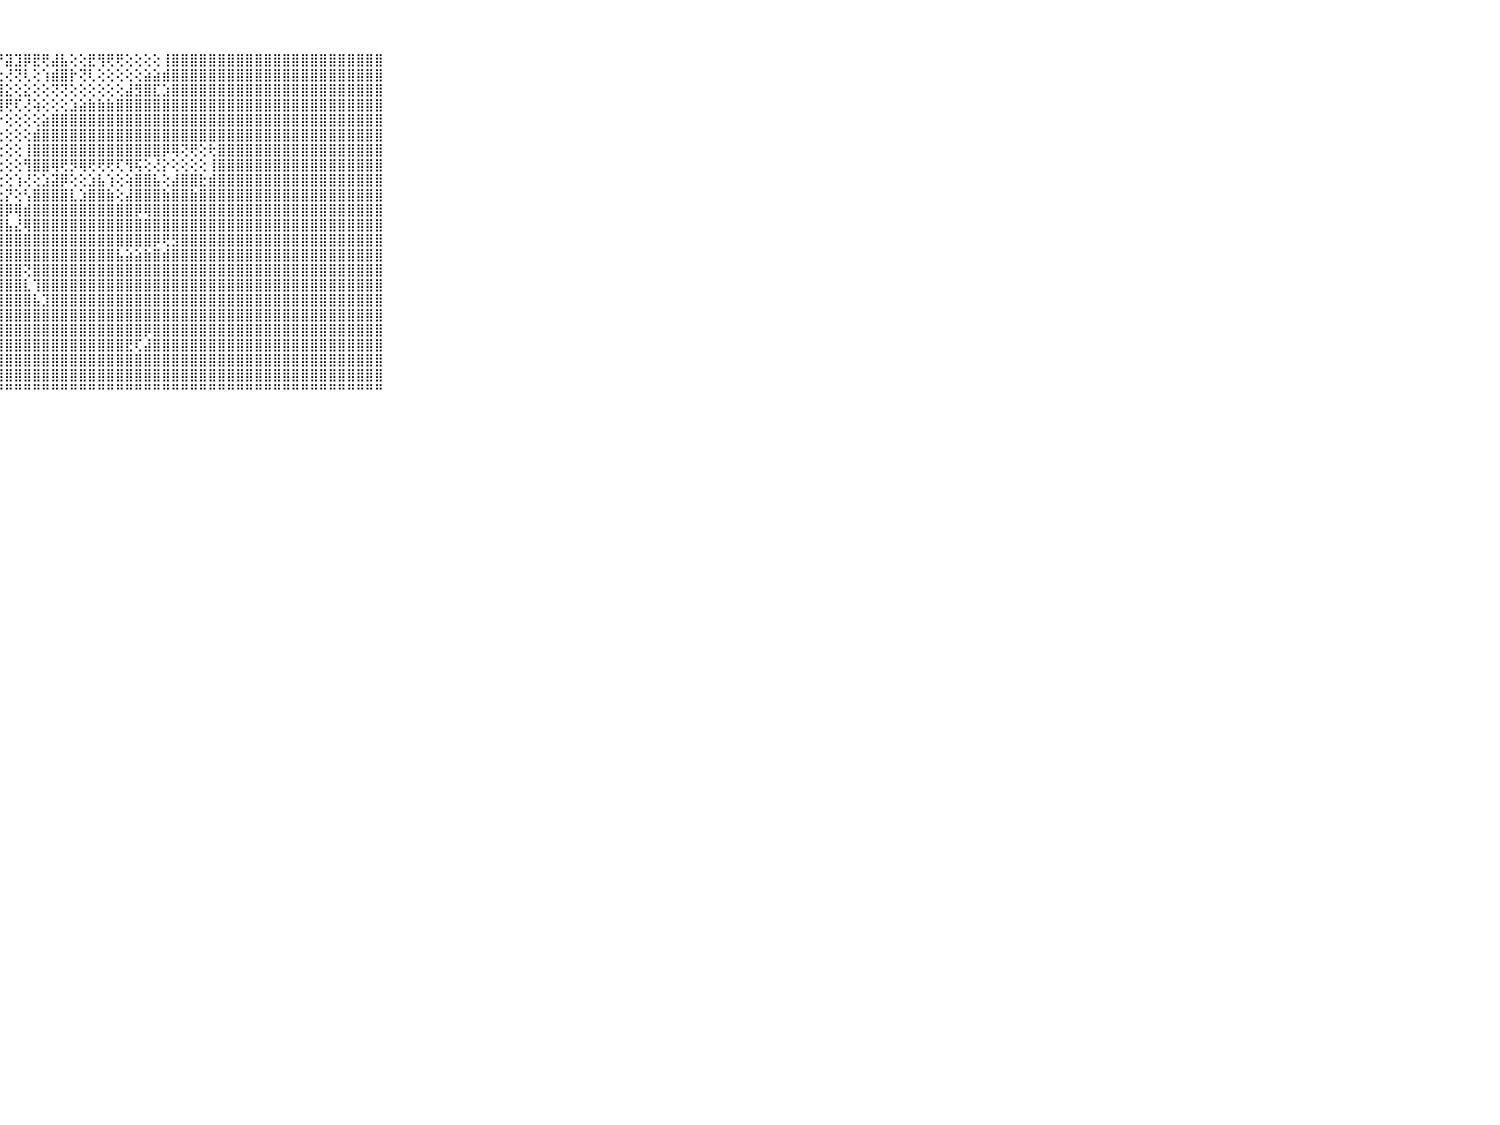

⠀⠀⠀⠀⠀⠀⠀⠀⠀⠀⠀⣿⣿⣿⣿⣿⣿⣿⣿⣿⣿⣿⣿⣿⣿⣿⣿⡟⣽⣹⡿⣟⢟⣼⣧⢕⢕⣟⢻⢟⢟⢕⢕⢕⢕⢸⣿⣿⣿⣿⣿⣿⣿⣿⣿⣿⣿⣿⣿⣿⣿⣿⣿⣿⣿⣿⣿⣿⣿⠀⠀⠀⠀⠀⠀⠀⠀⠀⠀⠀⠀
⠀⠀⠀⠀⠀⠀⠀⠀⠀⠀⠀⣿⣿⣿⣿⣿⣿⣿⣿⣿⣿⣿⣿⣿⣿⣿⢟⢕⢜⢝⢇⢕⢱⣾⣿⡗⢝⢇⢕⢕⢕⢕⢕⣵⣵⣾⣿⣿⣿⣿⣿⣿⣿⣿⣿⣿⣿⣿⣿⣿⣿⣿⣿⣿⣿⣿⣿⣿⣿⠀⠀⠀⠀⠀⠀⠀⠀⠀⠀⠀⠀
⠀⠀⠀⠀⠀⠀⠀⠀⠀⠀⠀⣿⣿⣿⣿⣿⣿⣿⣿⣿⣿⣿⣿⣿⣿⢕⣱⣿⣕⢕⣕⢕⢕⢝⢝⢕⢕⢕⢕⢕⢕⣼⣻⣿⣏⣱⣿⣿⣿⣿⣿⣿⣿⣿⣿⣿⣿⣿⣿⣿⣿⣿⣿⣿⣿⣿⣿⣿⣿⠀⠀⠀⠀⠀⠀⠀⠀⠀⠀⠀⠀
⠀⠀⠀⠀⠀⠀⠀⠀⠀⠀⠀⣿⣿⣿⣿⣿⣿⣿⣿⣿⣿⣿⣿⣿⣯⢜⢞⢿⢟⢏⢜⢵⢕⢕⢕⣱⣵⣷⣷⣷⣿⣿⣿⣿⣿⣿⣿⣿⣿⣿⣿⣿⣿⣿⣿⣿⣿⣿⣿⣿⣿⣿⣿⣿⣿⣿⣿⣿⣿⠀⠀⠀⠀⠀⠀⠀⠀⠀⠀⠀⠀
⠀⠀⠀⠀⠀⠀⠀⠀⠀⠀⠀⣿⣿⣿⣿⣿⣿⣿⣿⣿⣿⣿⣿⣿⢝⢣⢇⡕⢕⢕⢕⢕⣵⣿⣿⣿⣿⣿⣿⣿⣿⣿⣿⣿⣿⣿⣿⣿⣿⣿⣿⣿⣿⣿⣿⣿⣿⣿⣿⣿⣿⣿⣿⣿⣿⣿⣿⣿⣿⠀⠀⠀⠀⠀⠀⠀⠀⠀⠀⠀⠀
⠀⠀⠀⠀⠀⠀⠀⠀⠀⠀⠀⣿⣿⣿⣿⣿⣿⣿⣿⣿⣿⣿⣿⣿⣧⢕⢕⢕⢕⢕⢕⣾⣿⣿⣿⣿⣿⣿⣿⣿⣿⣿⣿⣿⣿⣿⣿⣿⣿⣿⣿⣿⣿⣿⣿⣿⣿⣿⣿⣿⣿⣿⣿⣿⣿⣿⣿⣿⣿⠀⠀⠀⠀⠀⠀⠀⠀⠀⠀⠀⠀
⠀⠀⠀⠀⠀⠀⠀⠀⠀⠀⠀⣿⣿⣿⣿⣿⣿⣿⣿⣿⣿⣿⣿⣿⣿⡕⢕⢕⢕⢕⢸⣿⣿⣿⣿⣿⣿⣿⣿⣿⣿⣿⣿⣿⣿⡿⢿⢝⢟⢕⢗⣿⣿⣿⣿⣿⣿⣿⣿⣿⣿⣿⣿⣿⣿⣿⣿⣿⣿⠀⠀⠀⠀⠀⠀⠀⠀⠀⠀⠀⠀
⠀⠀⠀⠀⠀⠀⠀⠀⠀⠀⠀⣿⣿⣿⣿⣿⣿⣿⣿⣿⣿⣿⣿⣿⣿⡇⢕⢕⢕⢕⢻⣿⣿⢿⢟⡻⢿⢟⢟⢟⢏⢻⢯⢕⢜⡕⢕⢕⢕⢕⢸⣿⣿⣿⣿⣿⣿⣿⣿⣿⣿⣿⣿⣿⣿⣿⣿⣿⣿⠀⠀⠀⠀⠀⠀⠀⠀⠀⠀⠀⠀
⠀⠀⠀⠀⠀⠀⠀⠀⠀⠀⠀⣿⣿⣿⣿⣿⣿⣿⣿⣿⣿⣿⣿⣿⣿⣷⡕⢕⢕⢱⢜⢕⣱⣽⡿⢕⢕⣱⣧⢱⢕⢵⣿⣿⣧⢕⣼⣿⣿⣗⣾⣿⣿⣿⣿⣿⣿⣿⣿⣿⣿⣿⣿⣿⣿⣿⣿⣿⣿⠀⠀⠀⠀⠀⠀⠀⠀⠀⠀⠀⠀
⠀⠀⠀⠀⠀⠀⠀⠀⠀⠀⠀⣿⣿⣿⣿⣿⣿⣿⣿⣿⣿⣿⣿⣿⣿⣿⣿⣕⡝⢕⢣⣿⣿⣿⣿⣇⣱⣿⣿⣷⢕⣼⣿⣿⣿⣷⣿⣿⣷⣿⣿⣿⣿⣿⣿⣿⣿⣿⣿⣿⣿⣿⣿⣿⣿⣿⣿⣿⣿⠀⠀⠀⠀⠀⠀⠀⠀⠀⠀⠀⠀
⠀⠀⠀⠀⠀⠀⠀⠀⠀⠀⠀⣿⣿⣿⣿⣿⣿⣿⣿⣿⣿⣿⣿⣿⣿⣿⣿⣿⡿⢿⣾⣿⣿⣿⣿⣿⣿⣿⣿⣿⣿⣿⡿⢿⣿⣿⣿⣿⣿⣿⣿⣿⣿⣿⣿⣿⣿⣿⣿⣿⣿⣿⣿⣿⣿⣿⣿⣿⣿⠀⠀⠀⠀⠀⠀⠀⠀⠀⠀⠀⠀
⠀⠀⠀⠀⠀⠀⠀⠀⠀⠀⠀⣿⣿⣿⣿⣿⣿⣿⣿⣿⣿⣿⣿⣿⣿⣿⣿⣿⣧⣜⢿⣿⣿⣿⣿⣿⣿⣿⣿⣿⣿⣿⣿⣿⣿⣿⣿⣿⣿⣿⣿⣿⣿⣿⣿⣿⣿⣿⣿⣿⣿⣿⣿⣿⣿⣿⣿⣿⣿⠀⠀⠀⠀⠀⠀⠀⠀⠀⠀⠀⠀
⠀⠀⠀⠀⠀⠀⠀⠀⠀⠀⠀⣿⣿⣿⣿⣿⣿⣿⣿⣿⣿⣿⣿⣿⣿⣿⣿⣿⣿⣿⣿⣿⣿⣿⣿⣿⣿⣿⣿⣿⣿⣿⣿⣿⡿⢟⣻⣿⣿⣿⣿⣿⣿⣿⣿⣿⣿⣿⣿⣿⣿⣿⣿⣿⣿⣿⣿⣿⣿⠀⠀⠀⠀⠀⠀⠀⠀⠀⠀⠀⠀
⠀⠀⠀⠀⠀⠀⠀⠀⠀⠀⠀⣿⣿⣿⣿⣿⣿⣿⣿⣿⣿⣿⣿⣿⣿⣿⣿⣿⣿⣿⣿⣿⣿⣿⣿⣿⣿⣿⣿⣿⣧⣵⣵⣷⣿⣾⣿⣿⣿⣿⣿⣿⣿⣿⣿⣿⣿⣿⣿⣿⣿⣿⣿⣿⣿⣿⣿⣿⣿⠀⠀⠀⠀⠀⠀⠀⠀⠀⠀⠀⠀
⠀⠀⠀⠀⠀⠀⠀⠀⠀⠀⠀⣿⣿⣿⣿⣿⣿⣿⣿⣿⣿⣿⣿⣿⣿⣿⣿⣿⣿⣿⢝⣿⣿⣿⣿⣿⣿⣿⣿⣿⣿⣿⣿⣿⣿⣿⣿⣿⣿⣿⣿⣿⣿⣿⣿⣿⣿⣿⣿⣿⣿⣿⣿⣿⣿⣿⣿⣿⣿⠀⠀⠀⠀⠀⠀⠀⠀⠀⠀⠀⠀
⠀⠀⠀⠀⠀⠀⠀⠀⠀⠀⠀⣿⣿⣿⣿⣿⣿⣿⣿⣿⣿⣿⣿⣿⣿⣿⣿⣿⣿⣿⣇⢹⣿⣿⣿⣿⣿⣿⣿⣿⣿⣿⣿⣿⣿⣿⣿⣿⣿⣿⣿⣿⣿⣿⣿⣿⣿⣿⣿⣿⣿⣿⣿⣿⣿⣿⣿⣿⣿⠀⠀⠀⠀⠀⠀⠀⠀⠀⠀⠀⠀
⠀⠀⠀⠀⠀⠀⠀⠀⠀⠀⠀⣿⣿⣿⣿⣿⣿⣿⣿⣿⣿⣿⣿⣿⣿⣿⣿⣿⣿⣿⣿⣧⣹⣿⣿⣿⣿⣿⣿⣿⣿⣿⣿⣿⣿⣿⣿⣿⣿⣿⣿⣿⣿⣿⣿⣿⣿⣿⣿⣿⣿⣿⣿⣿⣿⣿⣿⣿⣿⠀⠀⠀⠀⠀⠀⠀⠀⠀⠀⠀⠀
⠀⠀⠀⠀⠀⠀⠀⠀⠀⠀⠀⣿⣿⣿⣿⣿⣿⣿⣿⣿⣿⣿⣿⣿⣿⣿⣿⣿⣿⣿⣿⣿⣿⣿⣿⣿⣿⣿⣿⣿⣿⣿⣿⣿⣿⣿⣿⣿⣿⣿⣿⣿⣿⣿⣿⣿⣿⣿⣿⣿⣿⣿⣿⣿⣿⣿⣿⣿⣿⠀⠀⠀⠀⠀⠀⠀⠀⠀⠀⠀⠀
⠀⠀⠀⠀⠀⠀⠀⠀⠀⠀⠀⣿⣿⣿⣿⣿⣿⣿⣿⣿⣿⣿⣿⣿⣿⣿⣿⣿⣿⣿⣿⣿⣿⣿⣿⣿⣿⣿⣿⣿⣿⣿⣿⡿⣿⣿⣿⣿⣿⣿⣿⣿⣿⣿⣿⣿⣿⣿⣿⣿⣿⣿⣿⣿⣿⣿⣿⣿⣿⠀⠀⠀⠀⠀⠀⠀⠀⠀⠀⠀⠀
⠀⠀⠀⠀⠀⠀⠀⠀⠀⠀⠀⣿⣿⣿⣿⣿⣿⣿⣿⣿⣿⣿⣿⣿⣿⣿⣿⣿⣿⣿⣿⣿⣿⣿⣿⣿⣿⣿⣿⣿⣿⣟⢏⣼⣿⣿⣿⣿⣿⣿⣿⣿⣿⣿⣿⣿⣿⣿⣿⣿⣿⣿⣿⣿⣿⣿⣿⣿⣿⠀⠀⠀⠀⠀⠀⠀⠀⠀⠀⠀⠀
⠀⠀⠀⠀⠀⠀⠀⠀⠀⠀⠀⣿⣿⣿⣿⣿⣿⣿⣿⣿⣿⣿⣿⣿⣿⣿⣿⣿⣿⣿⣿⣿⣿⣿⣿⣿⣿⣿⣿⣿⣿⣿⣿⣿⣿⣿⣿⣿⣿⣿⣿⣿⣿⣿⣿⣿⣿⣿⣿⣿⣿⣿⣿⣿⣿⣿⣿⣿⣿⠀⠀⠀⠀⠀⠀⠀⠀⠀⠀⠀⠀
⠀⠀⠀⠀⠀⠀⠀⠀⠀⠀⠀⣿⣿⣿⣿⣿⣿⣿⣿⣿⣿⣿⣿⣿⣿⣿⣿⣿⣿⣿⣿⣿⣿⣿⣿⣿⣿⣿⣿⣿⣿⣿⣿⣿⣿⣿⣿⣿⣿⣿⣿⣿⣿⣿⣿⣿⣿⣿⣿⣿⣿⣿⣿⣿⣿⣿⣿⣿⣿⠀⠀⠀⠀⠀⠀⠀⠀⠀⠀⠀⠀
⠀⠀⠀⠀⠀⠀⠀⠀⠀⠀⠀⠛⠛⠛⠛⠛⠛⠛⠛⠛⠛⠛⠛⠛⠛⠛⠛⠛⠛⠛⠛⠛⠛⠛⠛⠛⠛⠛⠛⠛⠛⠛⠛⠛⠛⠛⠛⠛⠛⠛⠛⠛⠛⠛⠛⠛⠛⠛⠛⠛⠛⠛⠛⠛⠛⠛⠛⠛⠛⠀⠀⠀⠀⠀⠀⠀⠀⠀⠀⠀⠀